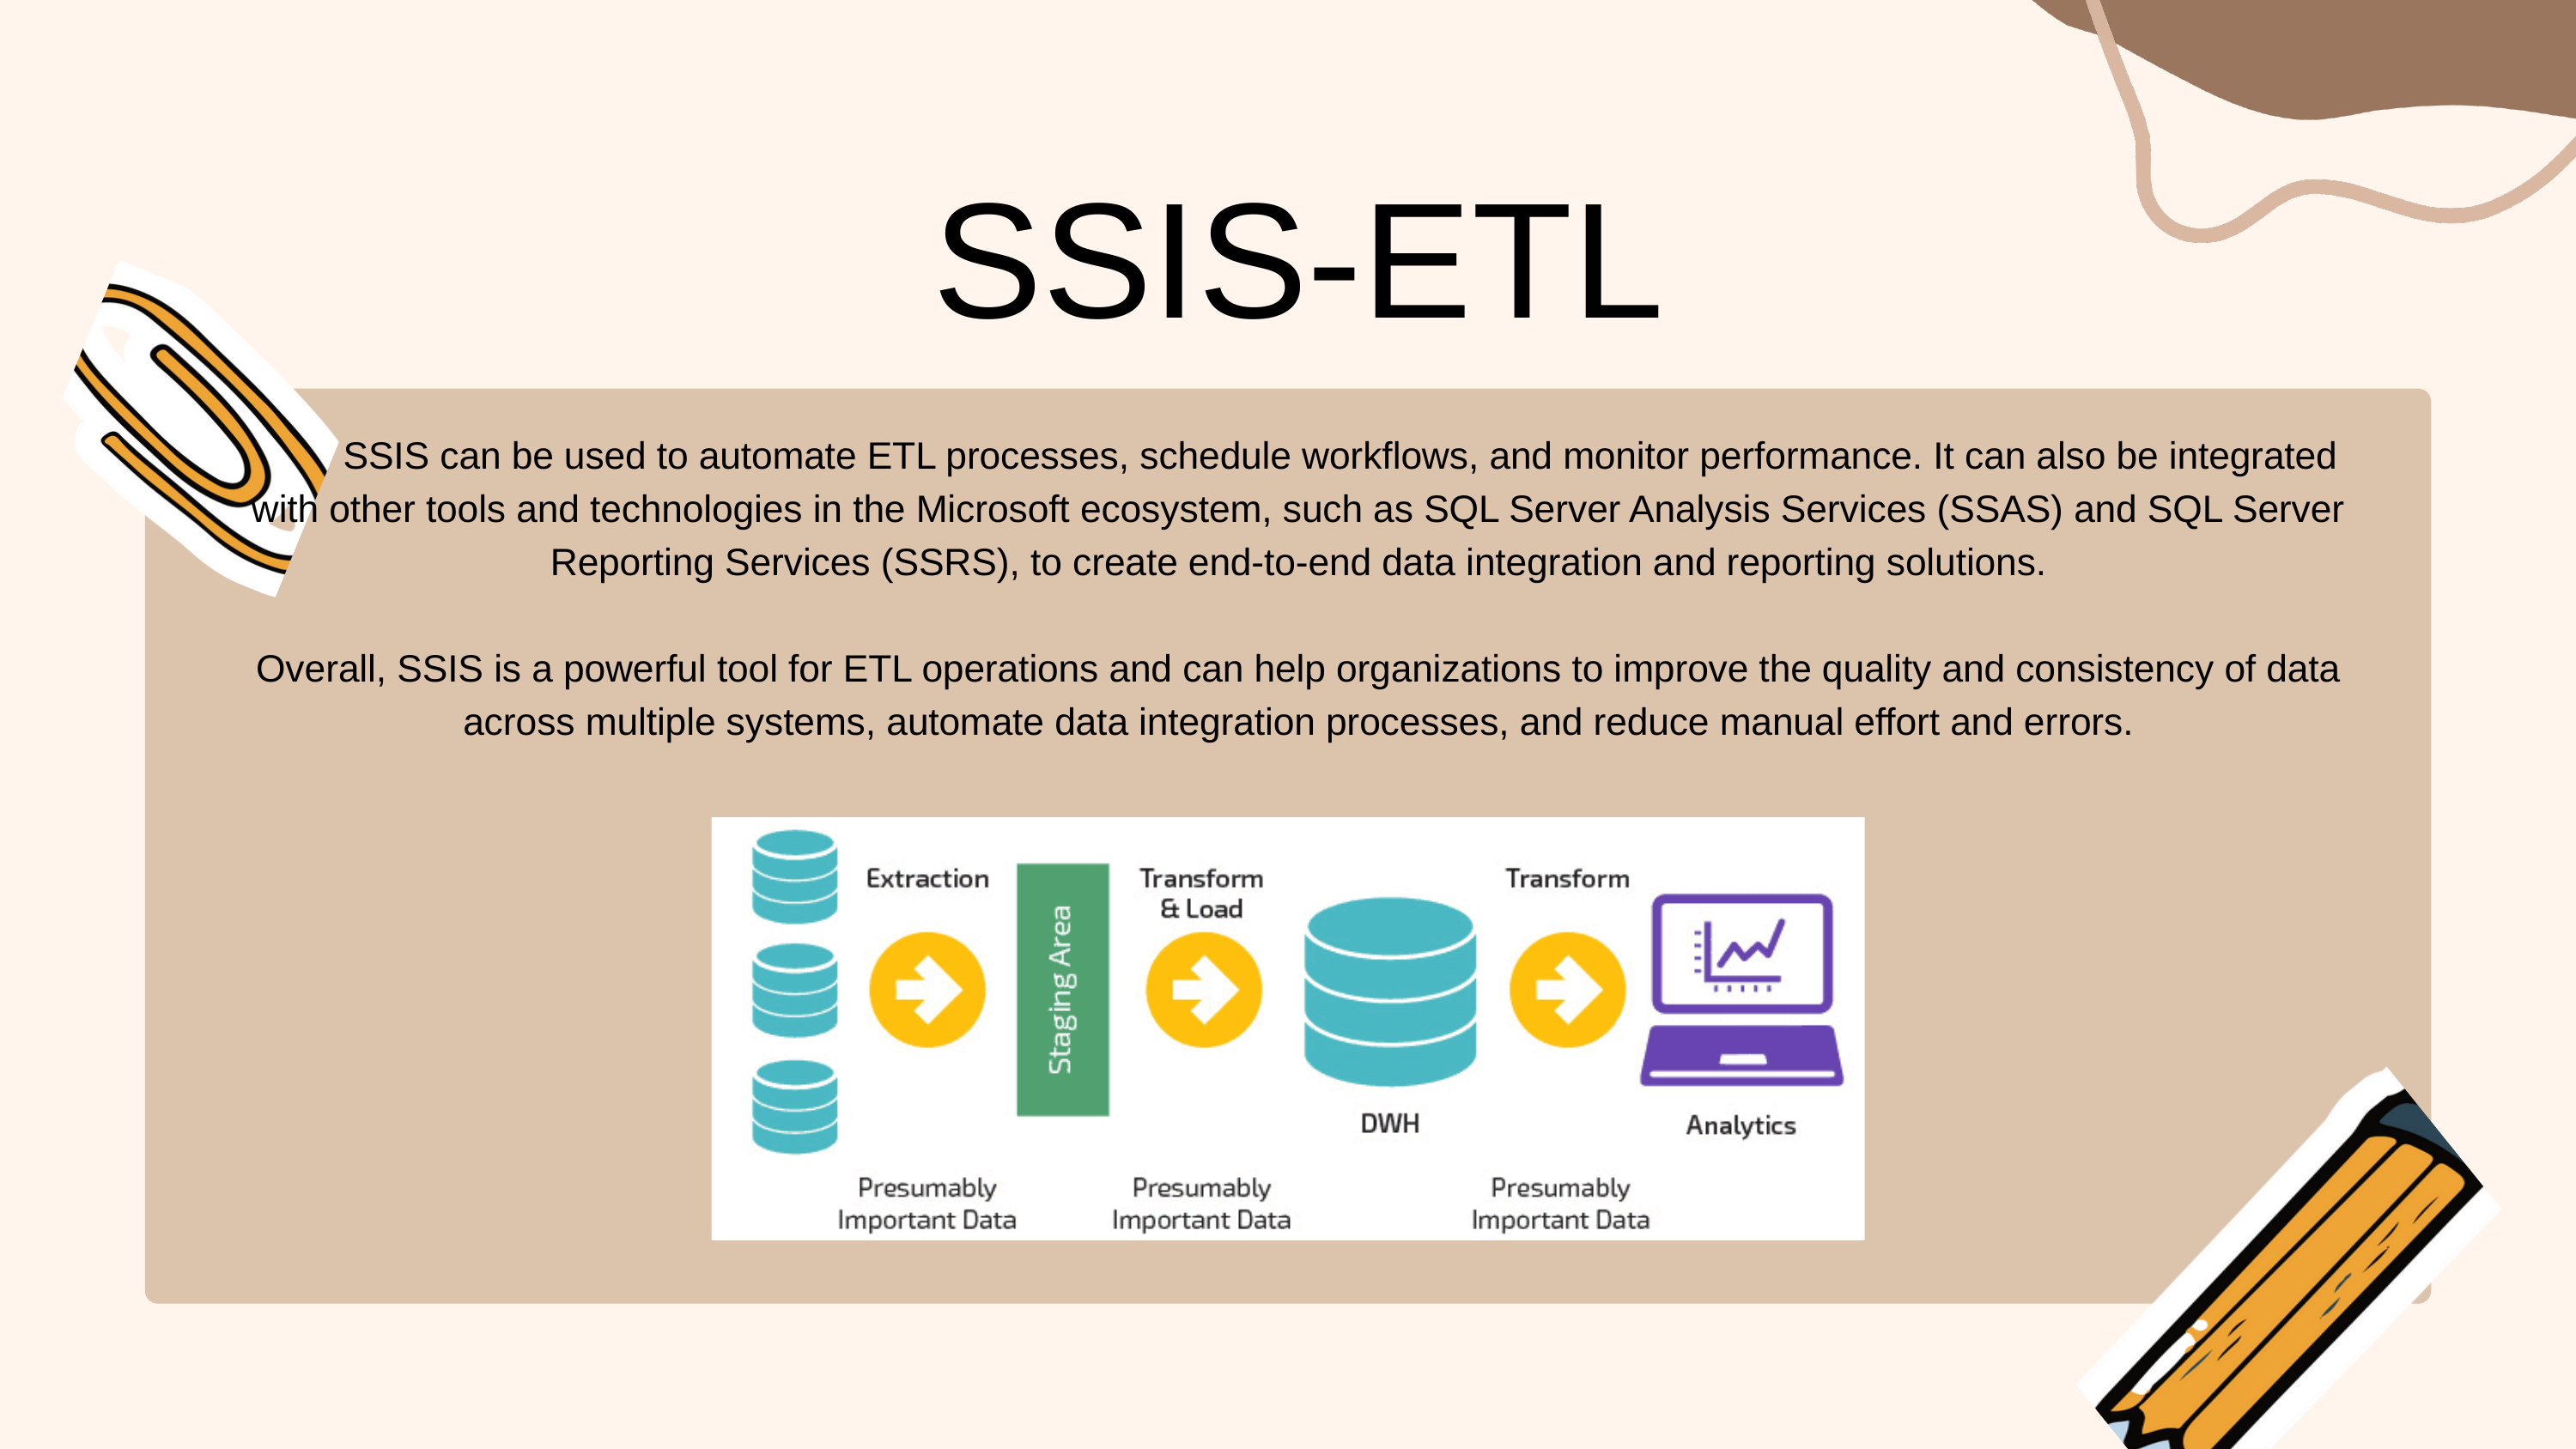

SSIS-ETL

        SSIS can be used to automate ETL processes, schedule workflows, and monitor performance. It can also be integrated with other tools and technologies in the Microsoft ecosystem, such as SQL Server Analysis Services (SSAS) and SQL Server Reporting Services (SSRS), to create end-to-end data integration and reporting solutions.

Overall, SSIS is a powerful tool for ETL operations and can help organizations to improve the quality and consistency of data across multiple systems, automate data integration processes, and reduce manual effort and errors.